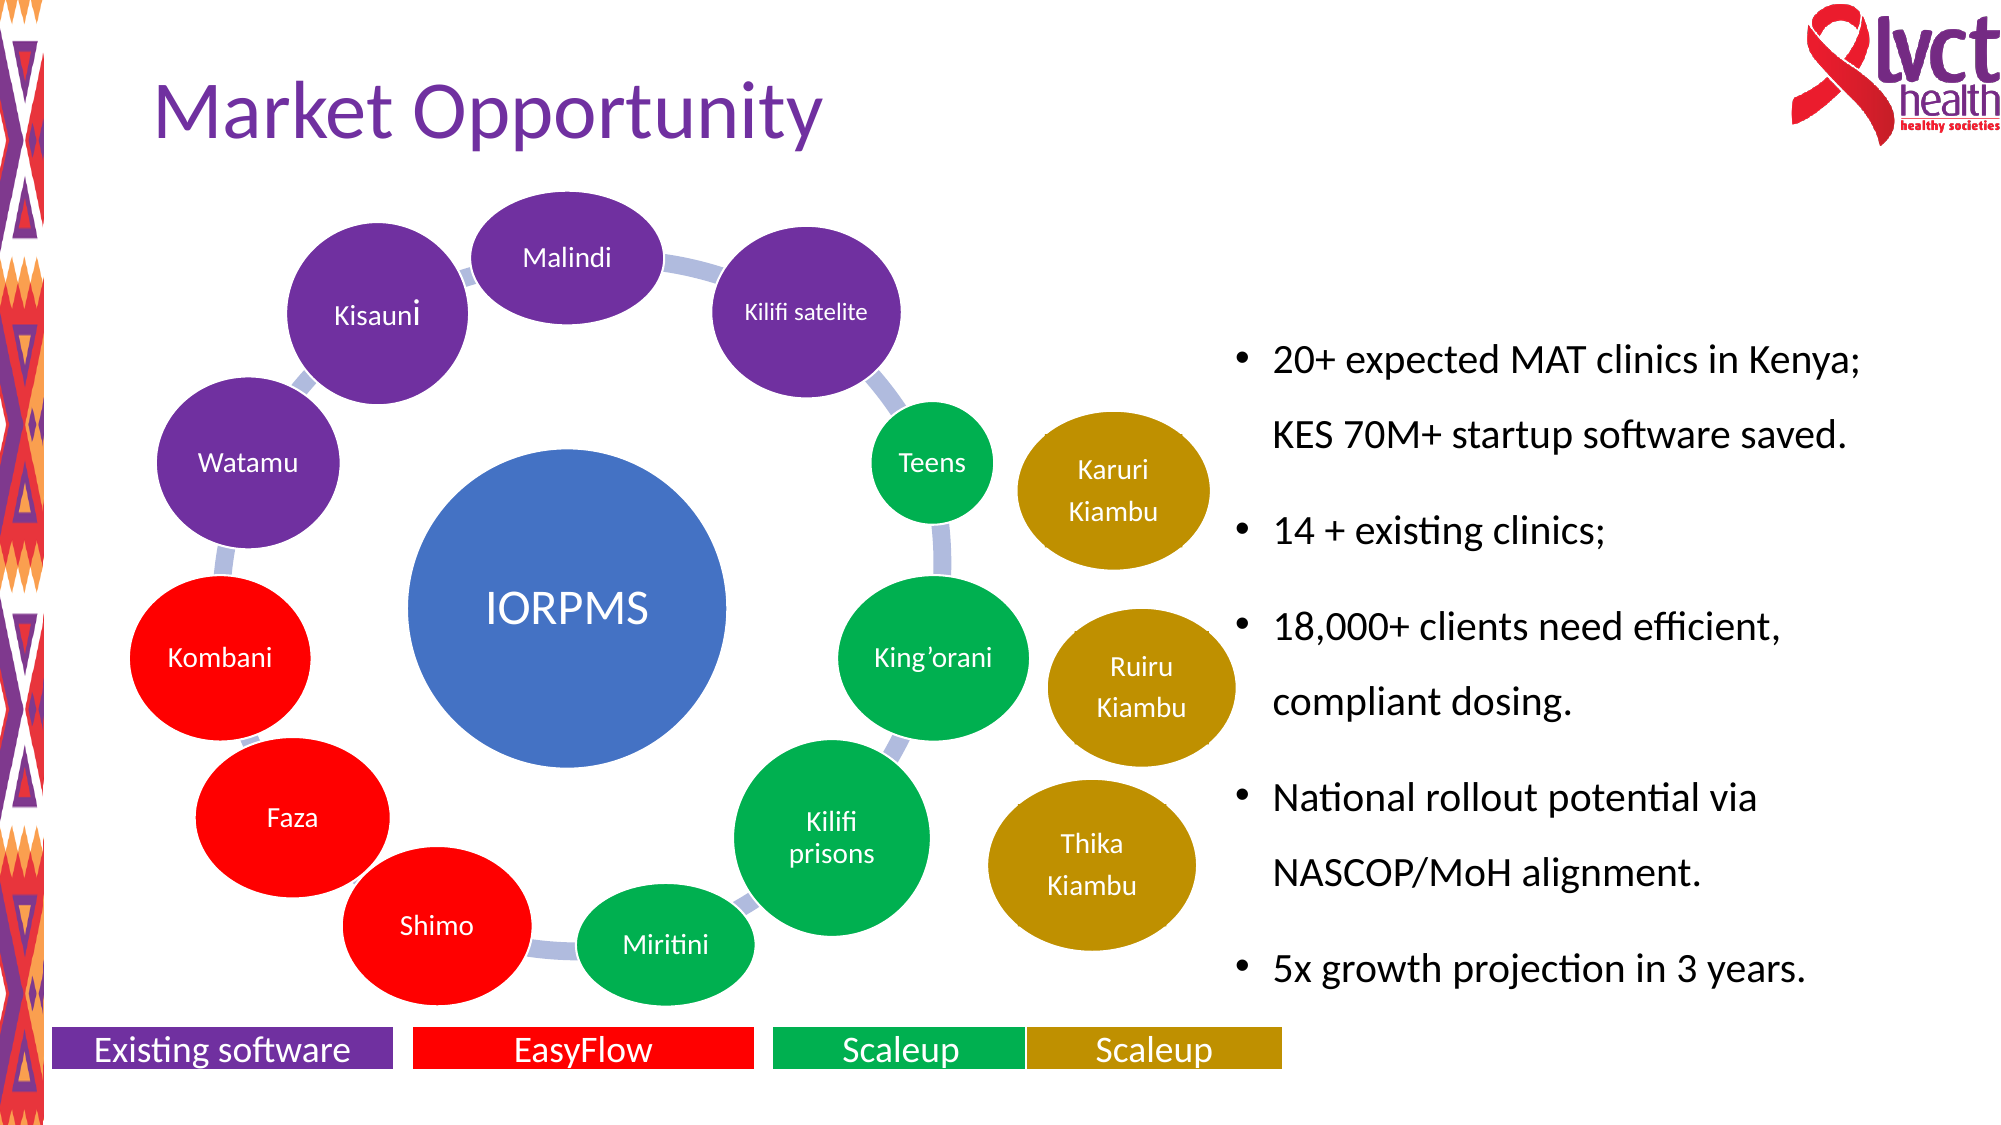

# Market Opportunity
IORPMS
Malindi
Kilifi satelite
Teens
King’orani
Kilifi prisons
Miritini
Shimo
Faza
Kombani
Watamu
Kisauni
20+ expected MAT clinics in Kenya; KES 70M+ startup software saved.
14 + existing clinics;
18,000+ clients need efficient, compliant dosing.
National rollout potential via NASCOP/MoH alignment.
5x growth projection in 3 years.

Karuri
Kiambu

Ruiru
Kiambu

Thika
Kiambu
Existing software
EasyFlow
Scaleup
Scaleup